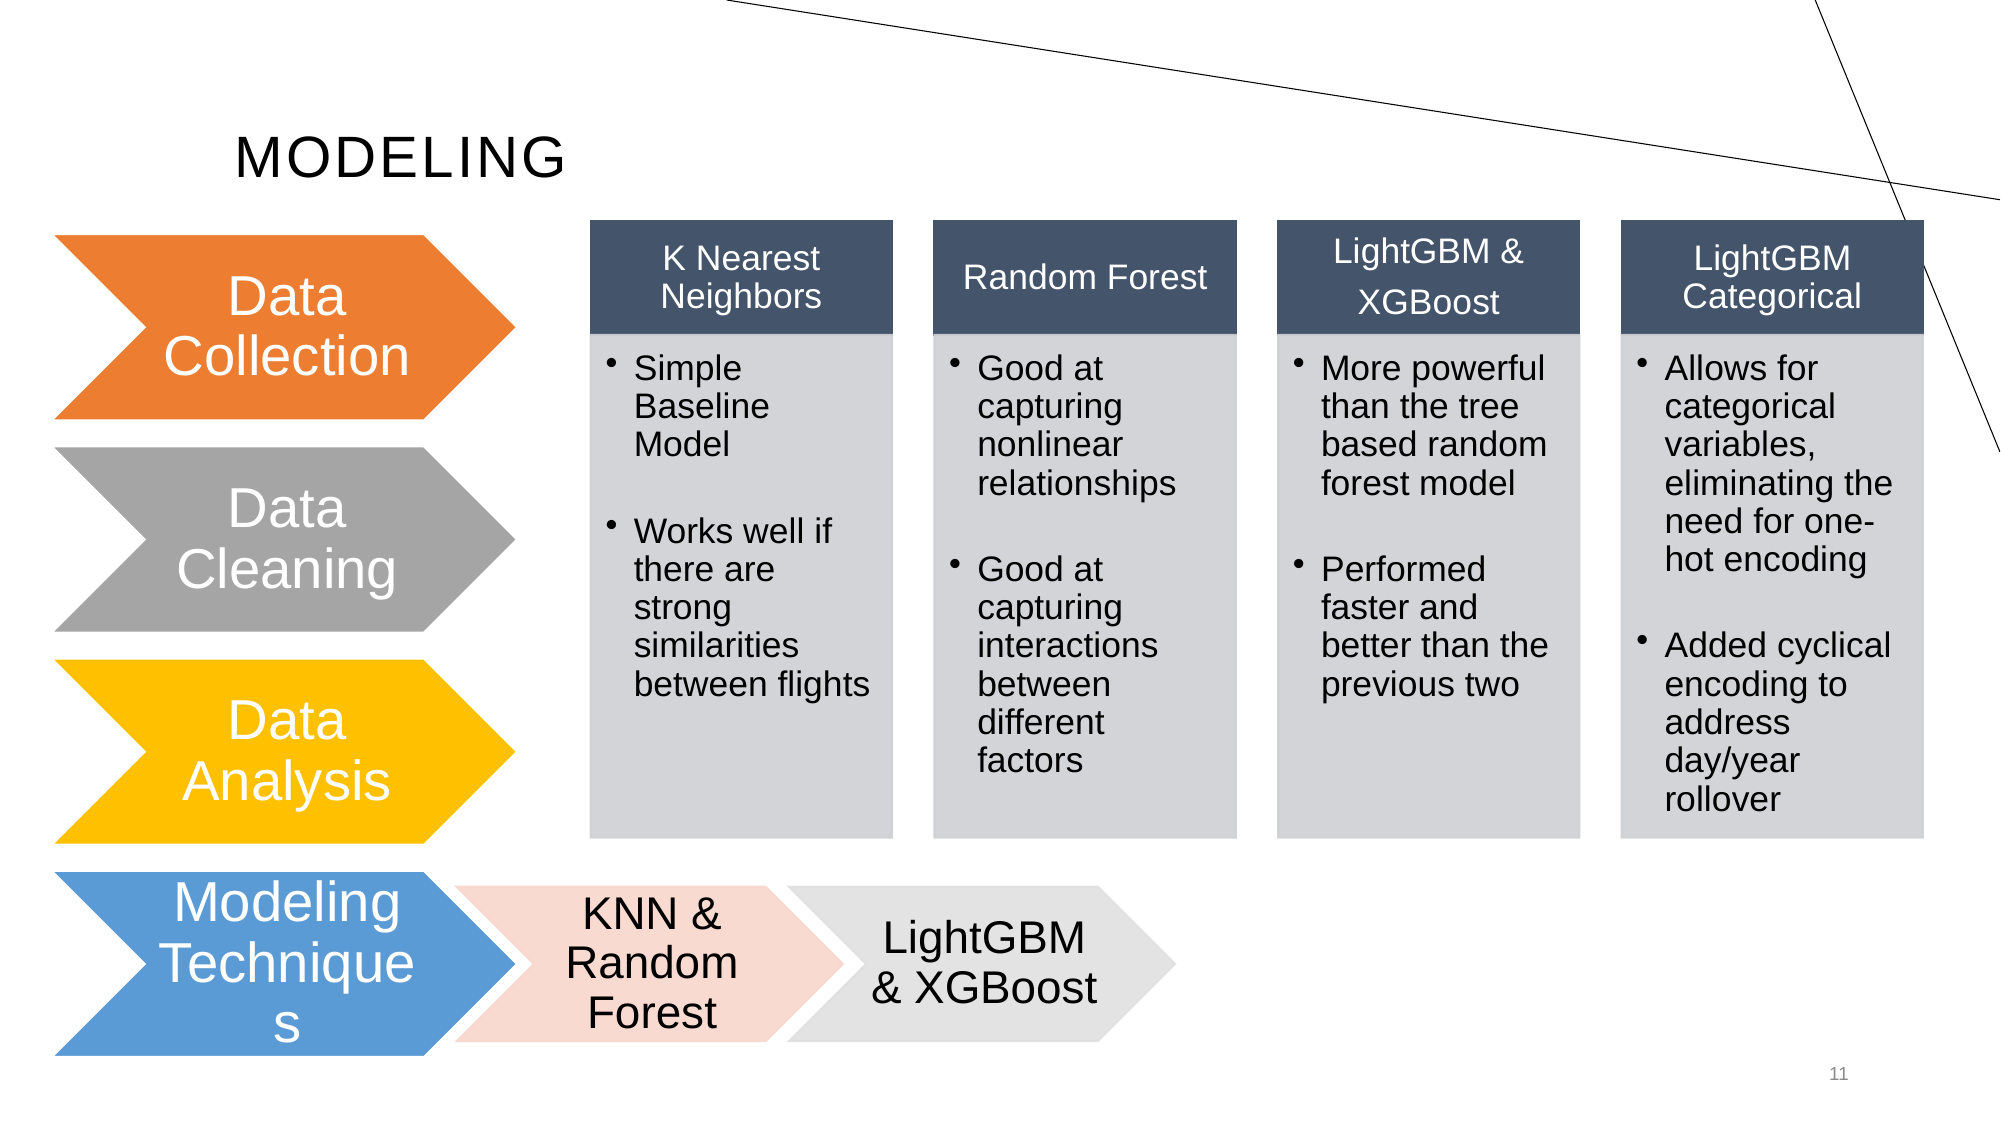

# Modeling
K Nearest Neighbors
Simple Baseline Model
Works well if there are strong similarities between flights
Random Forest
Good at capturing nonlinear relationships
Good at capturing interactions between different factors
LightGBM &
XGBoost
More powerful than the tree based random forest model
Performed faster and better than the previous two
LightGBM Categorical
Allows for categorical variables, eliminating the need for one-hot encoding
Added cyclical encoding to address day/year rollover
Data Collection
Data Cleaning
Data Analysis
Modeling Techniques
KNN & Random Forest
LightGBM & XGBoost
11